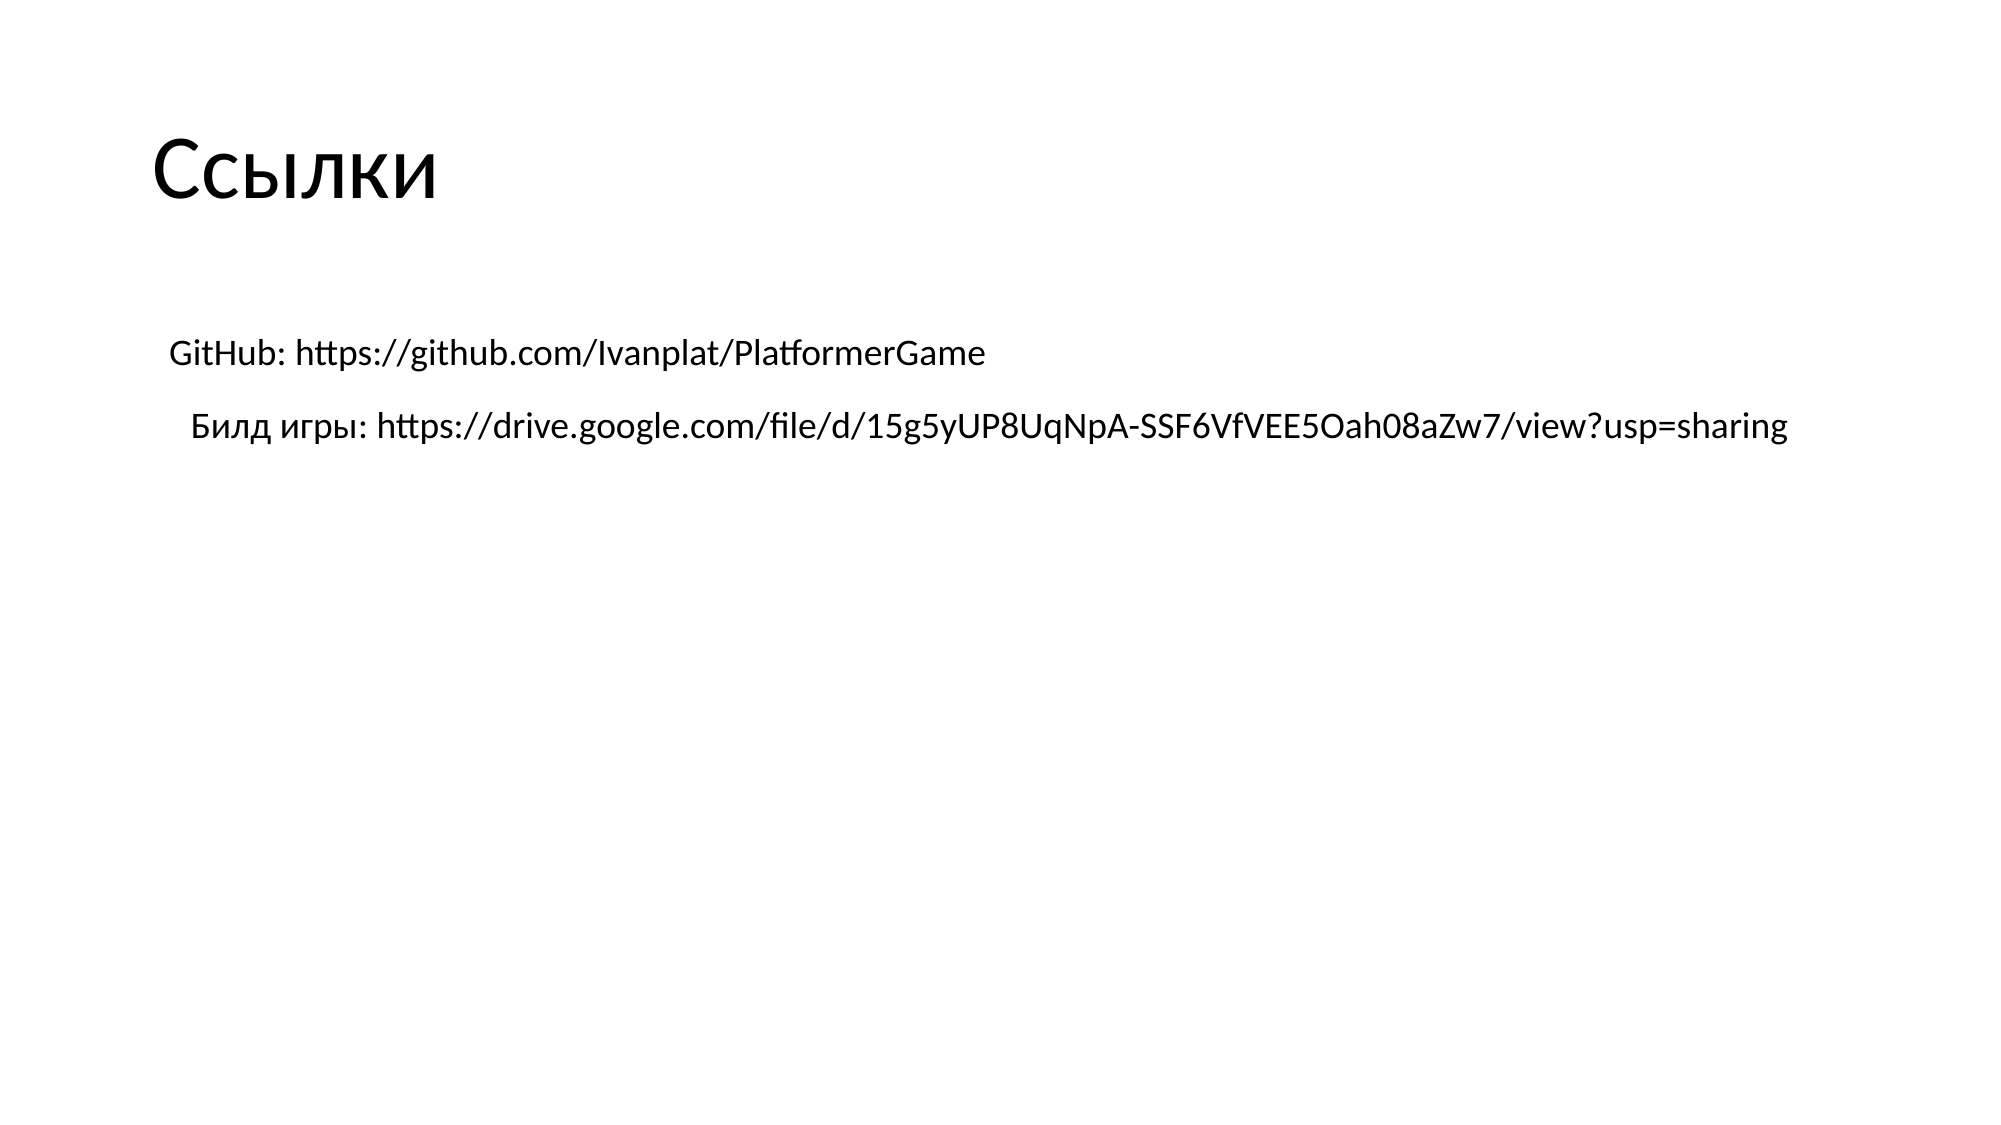

# Ссылки
GitHub: https://github.com/Ivanplat/PlatformerGame
Билд игры: https://drive.google.com/file/d/15g5yUP8UqNpA-SSF6VfVEE5Oah08aZw7/view?usp=sharing